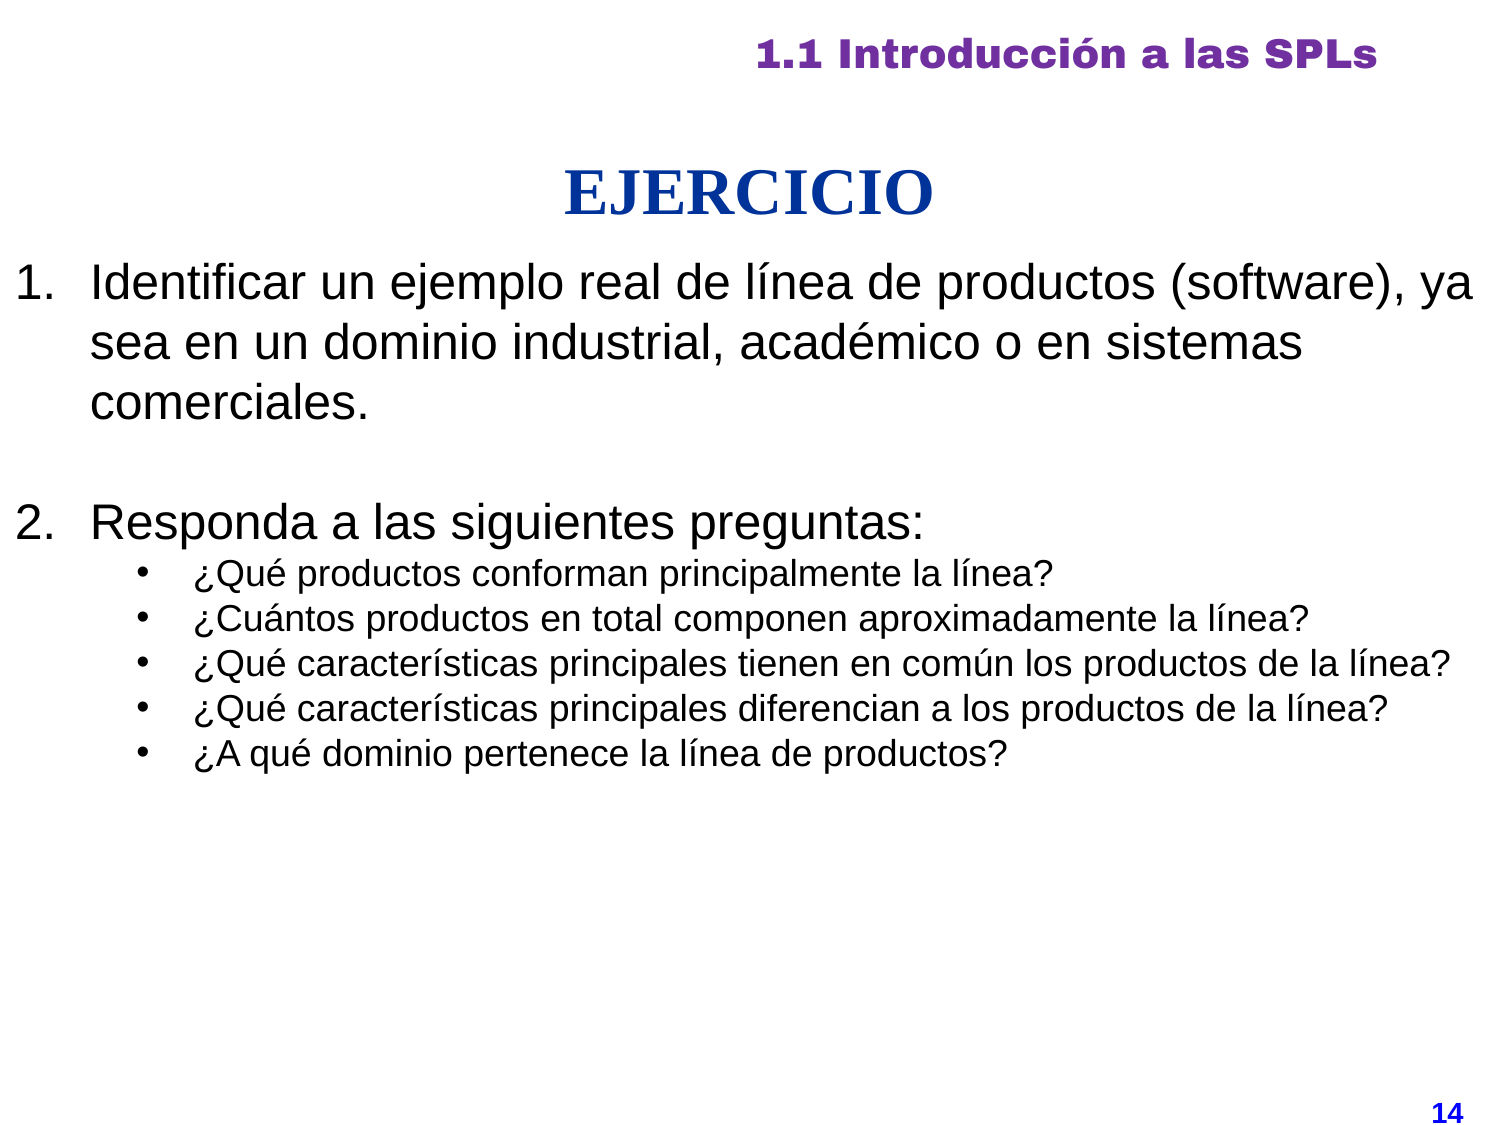

# 1.1 Introducción a las SPLs
EJERCICIO
Identificar un ejemplo real de línea de productos (software), ya sea en un dominio industrial, académico o en sistemas comerciales.

Responda a las siguientes preguntas:
¿Qué productos conforman principalmente la línea?
¿Cuántos productos en total componen aproximadamente la línea?
¿Qué características principales tienen en común los productos de la línea?
¿Qué características principales diferencian a los productos de la línea?
¿A qué dominio pertenece la línea de productos?